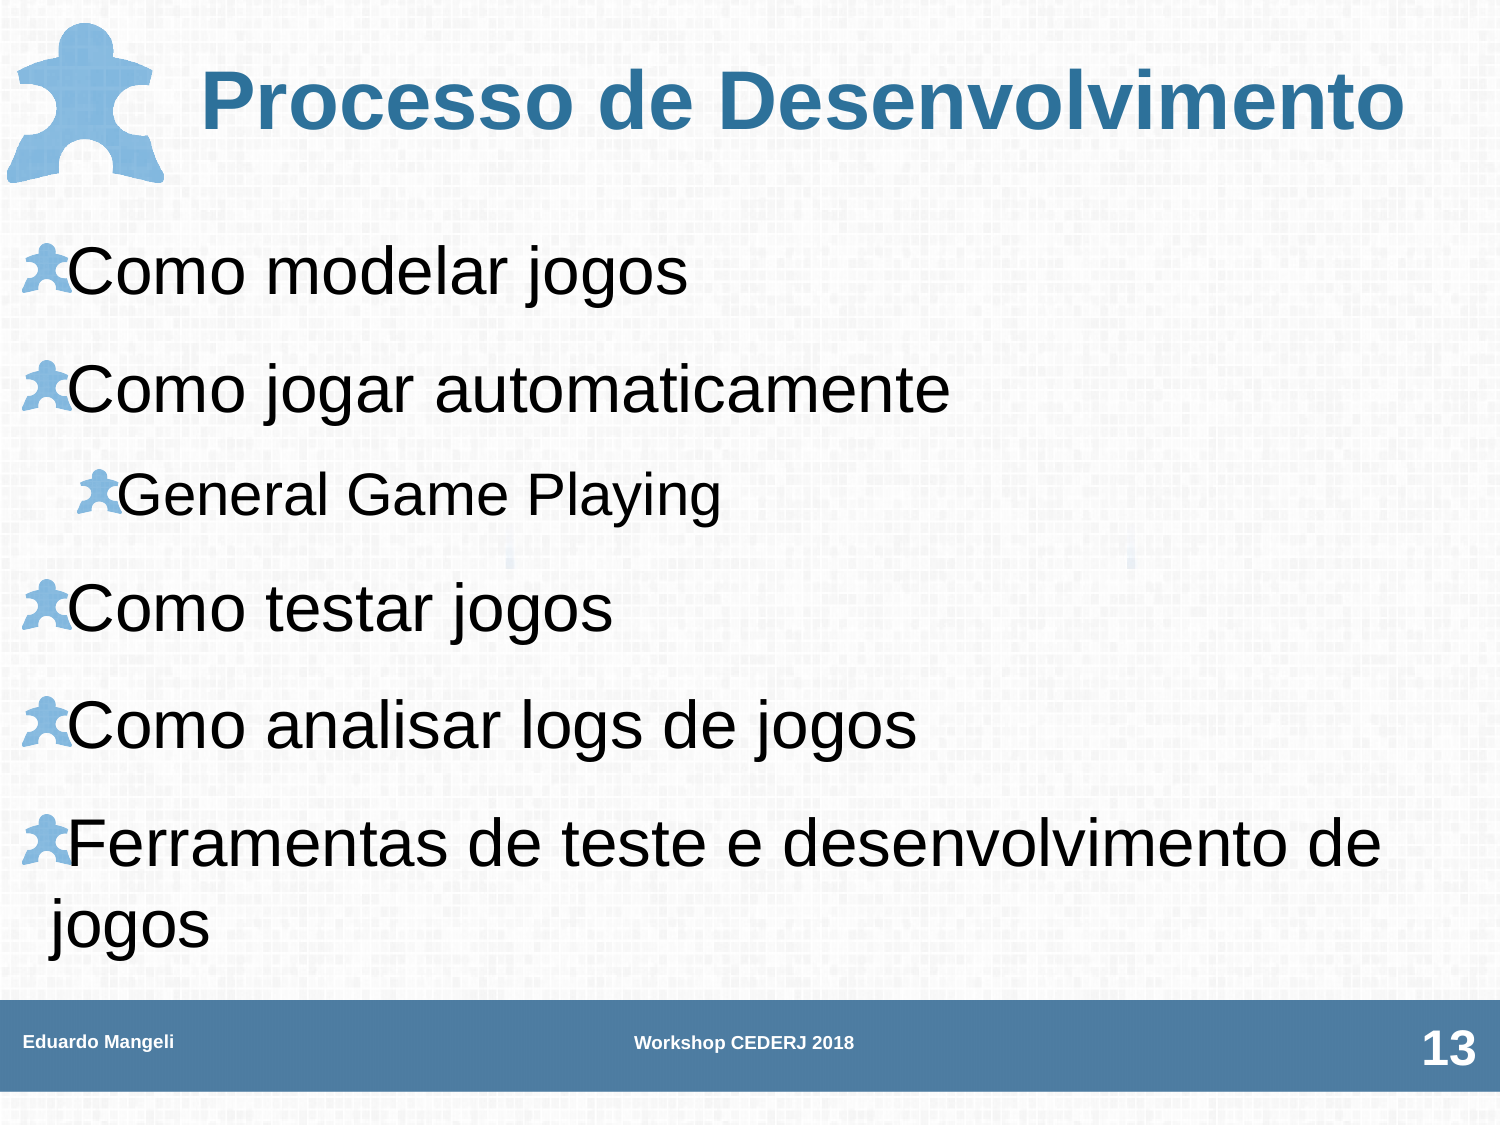

# Processo de Desenvolvimento
Como modelar jogos
Como jogar automaticamente
General Game Playing
Como testar jogos
Como analisar logs de jogos
Ferramentas de teste e desenvolvimento de jogos
Eduardo Mangeli
Workshop CEDERJ 2018
13